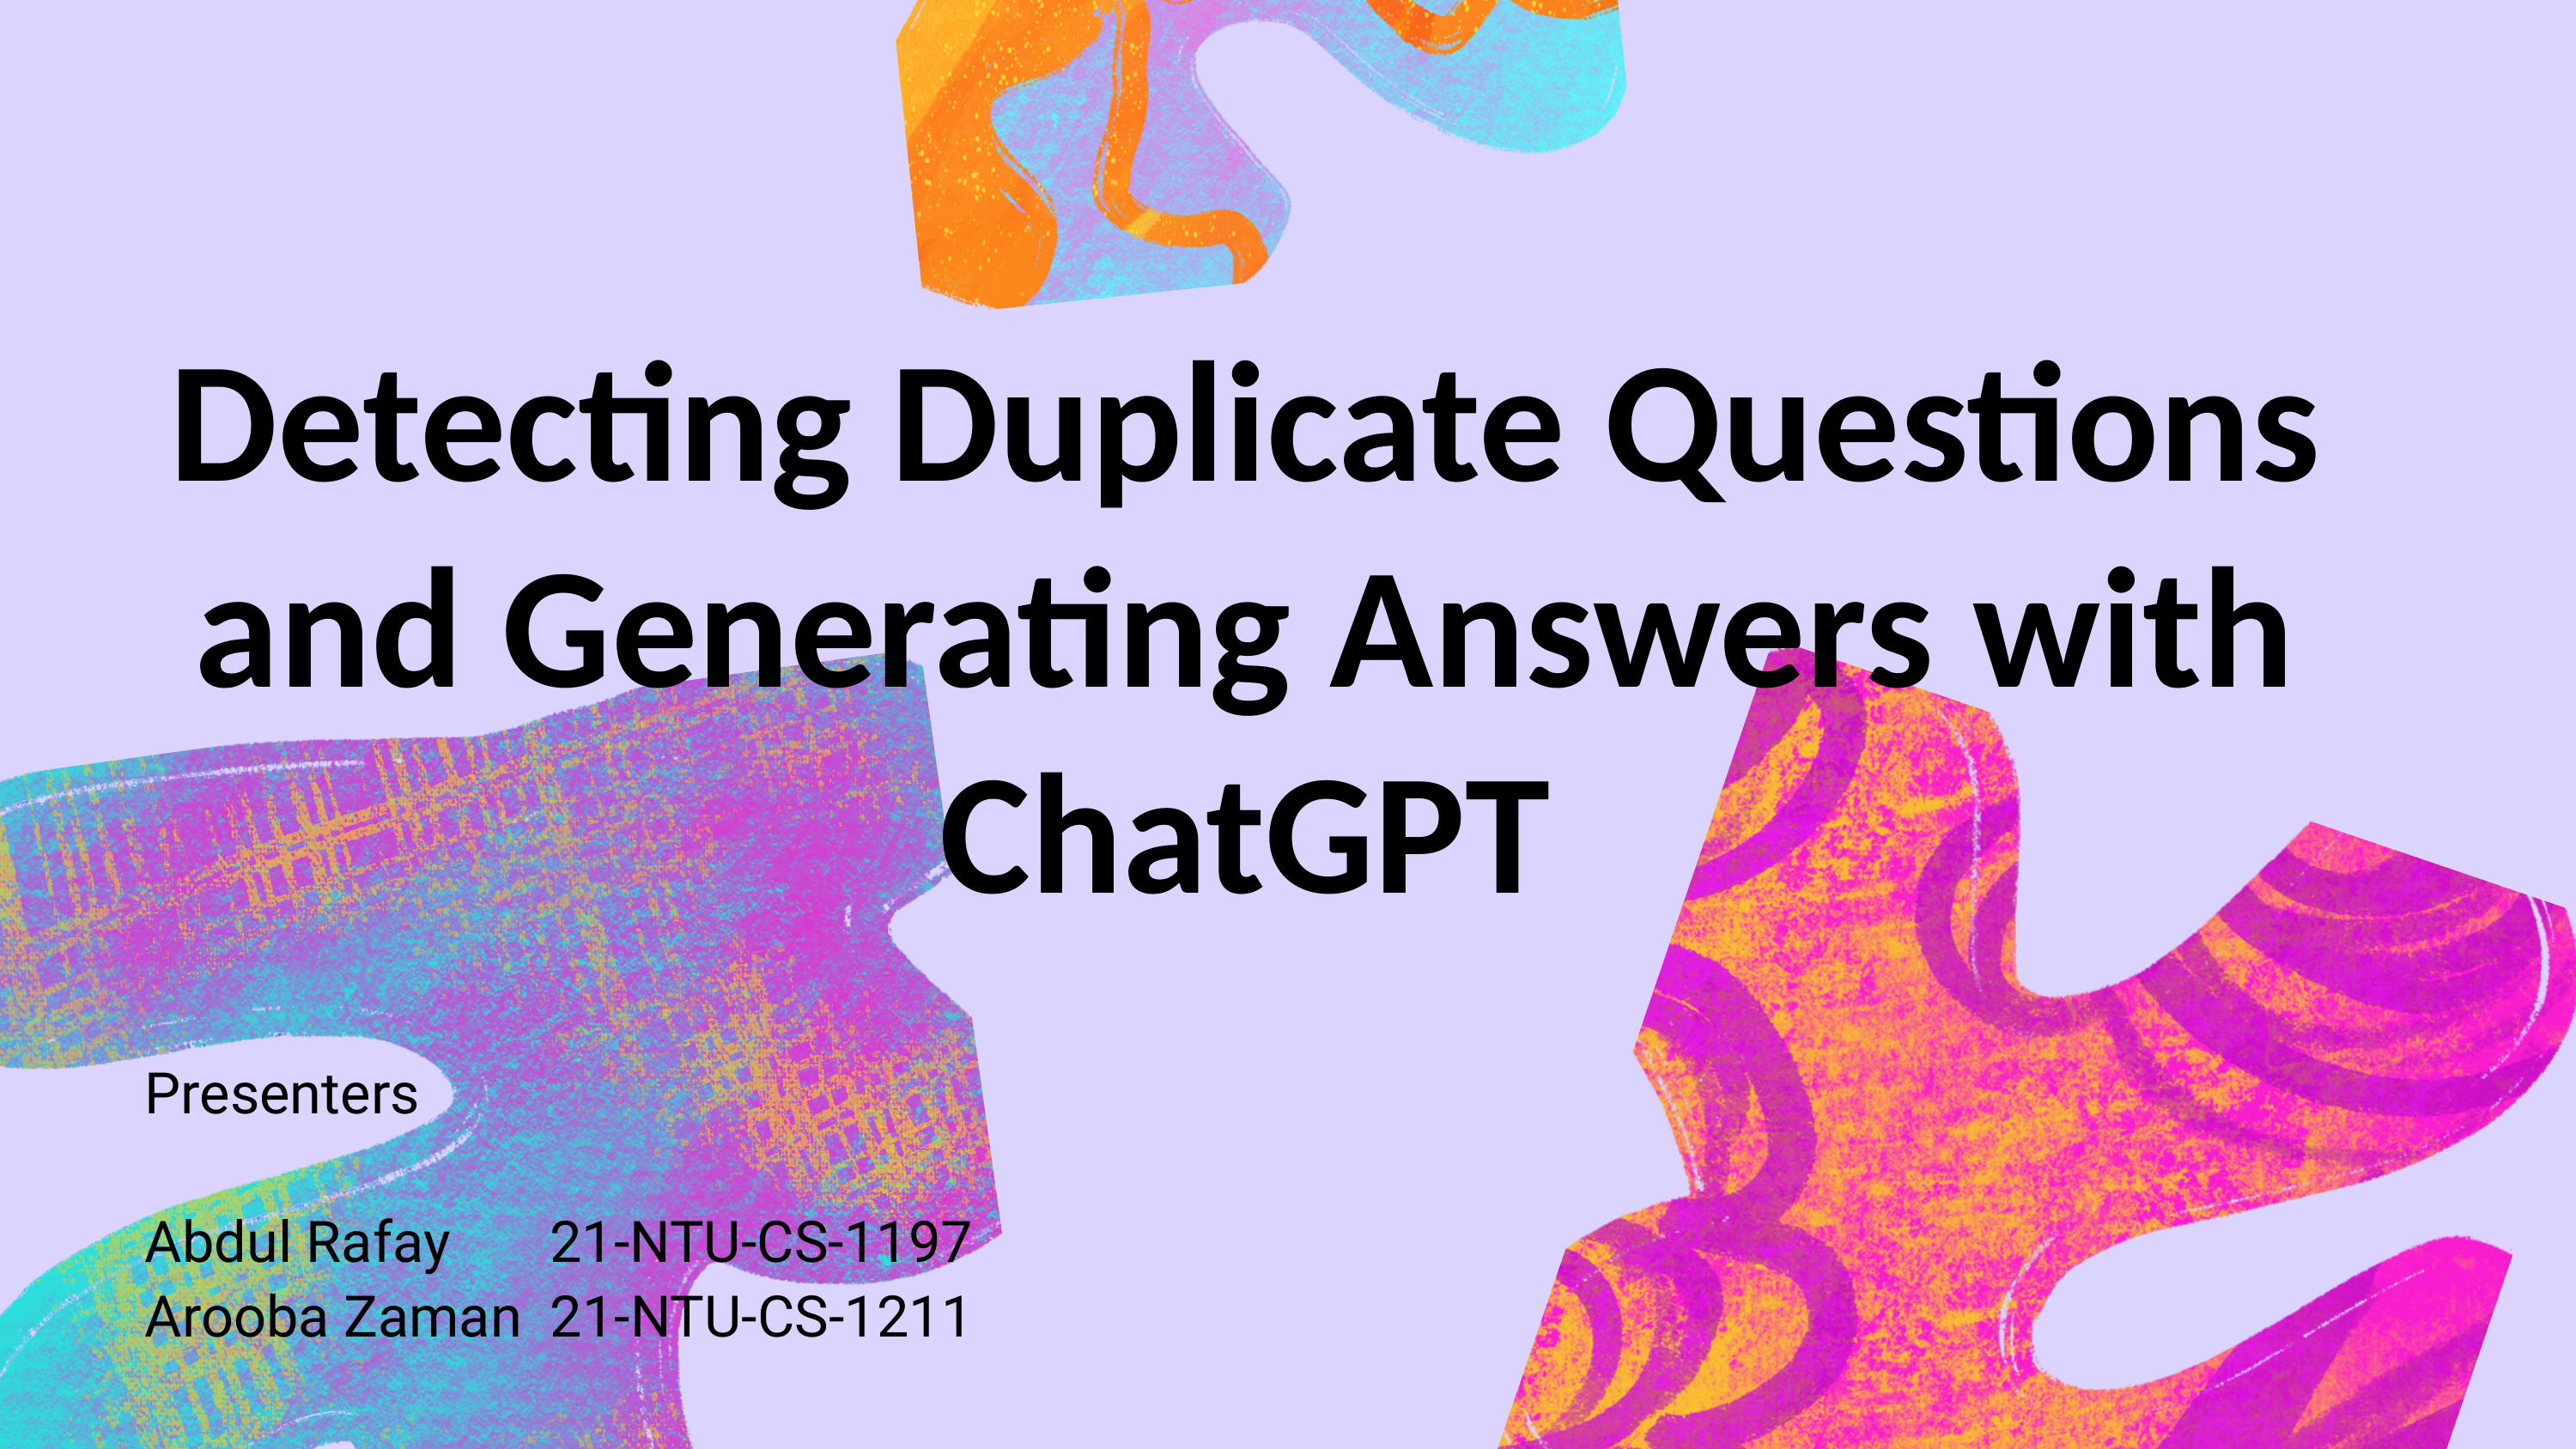

Detecting Duplicate Questions and Generating Answers with ChatGPT

Presenters

Abdul Rafay       21-NTU-CS-1197
Arooba Zaman  21-NTU-CS-1211